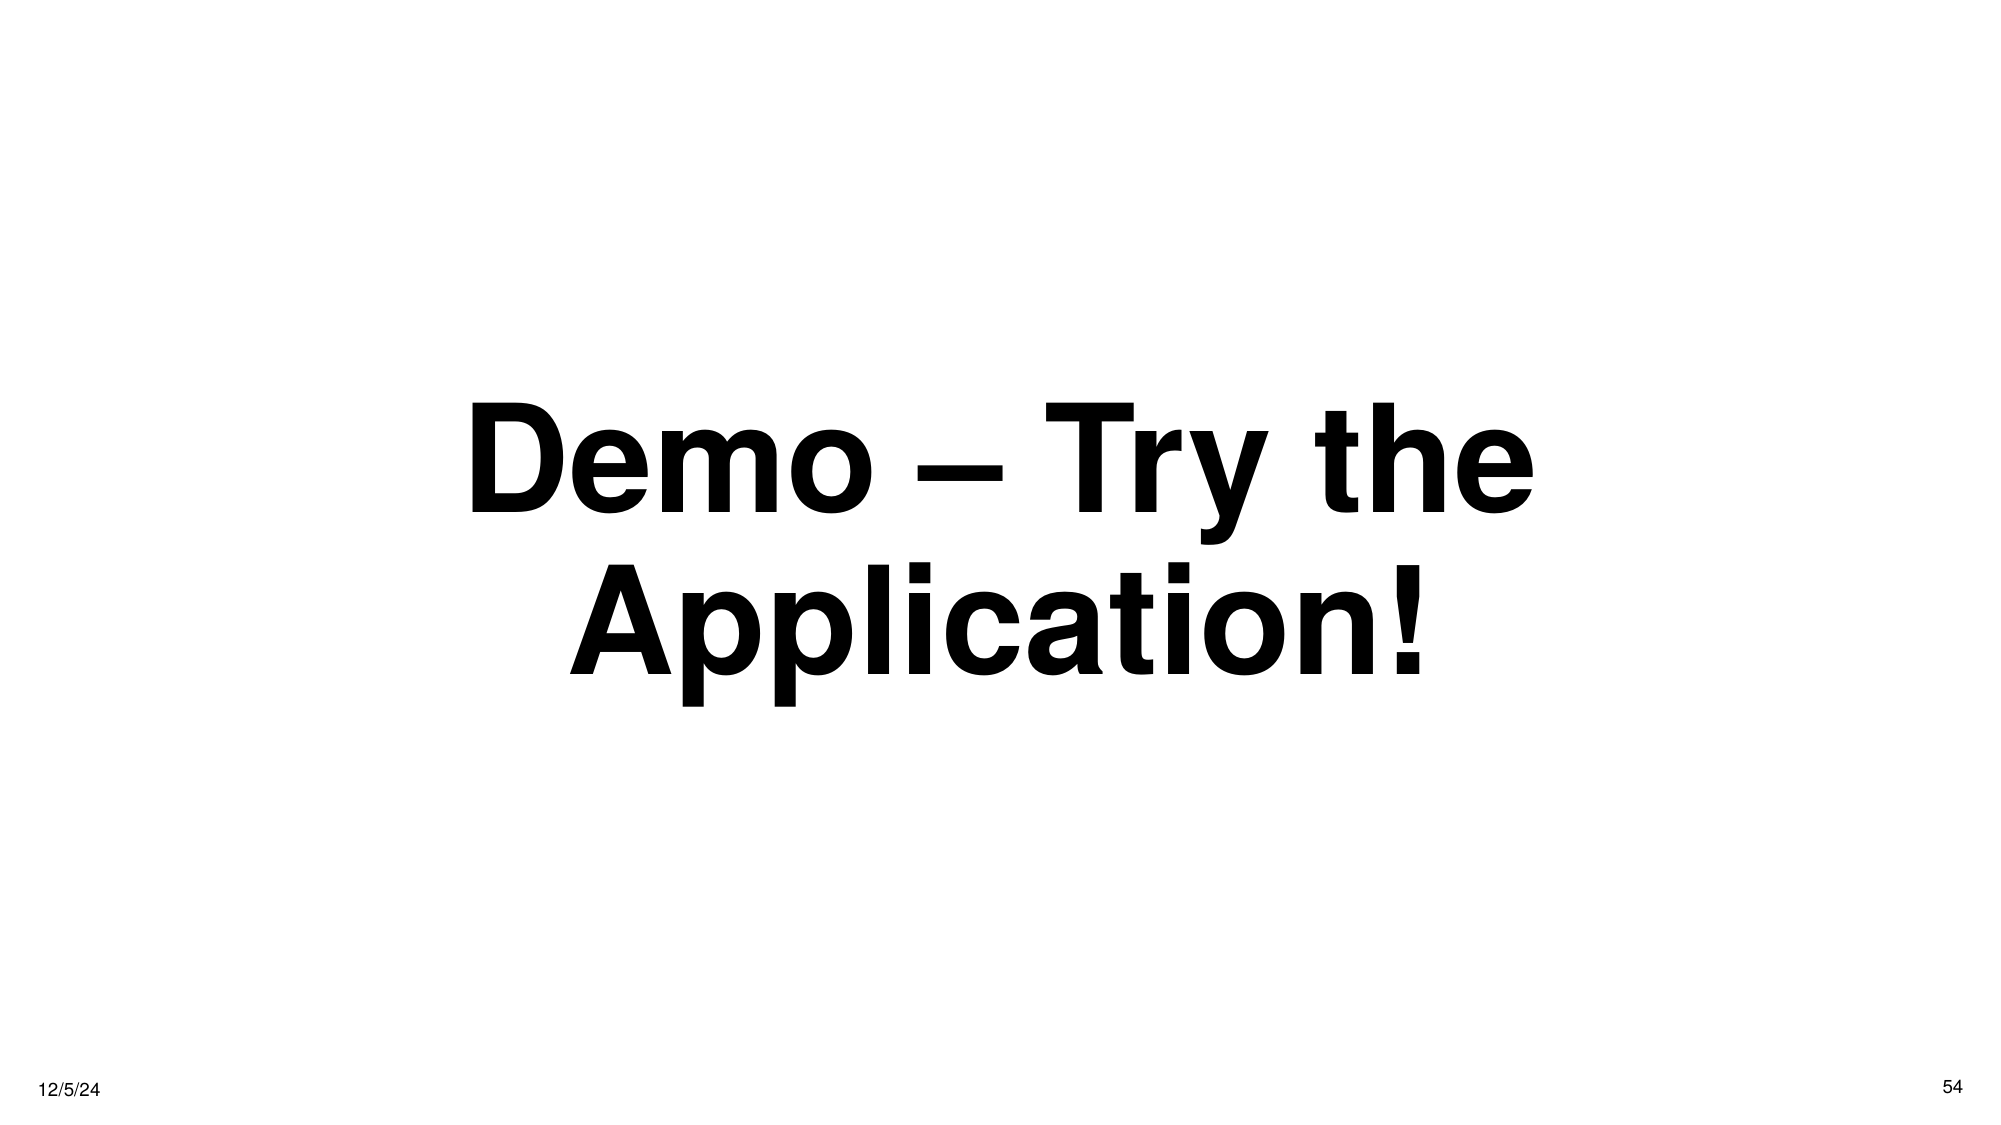

# Demo – Try the Application!

12/5/24

54